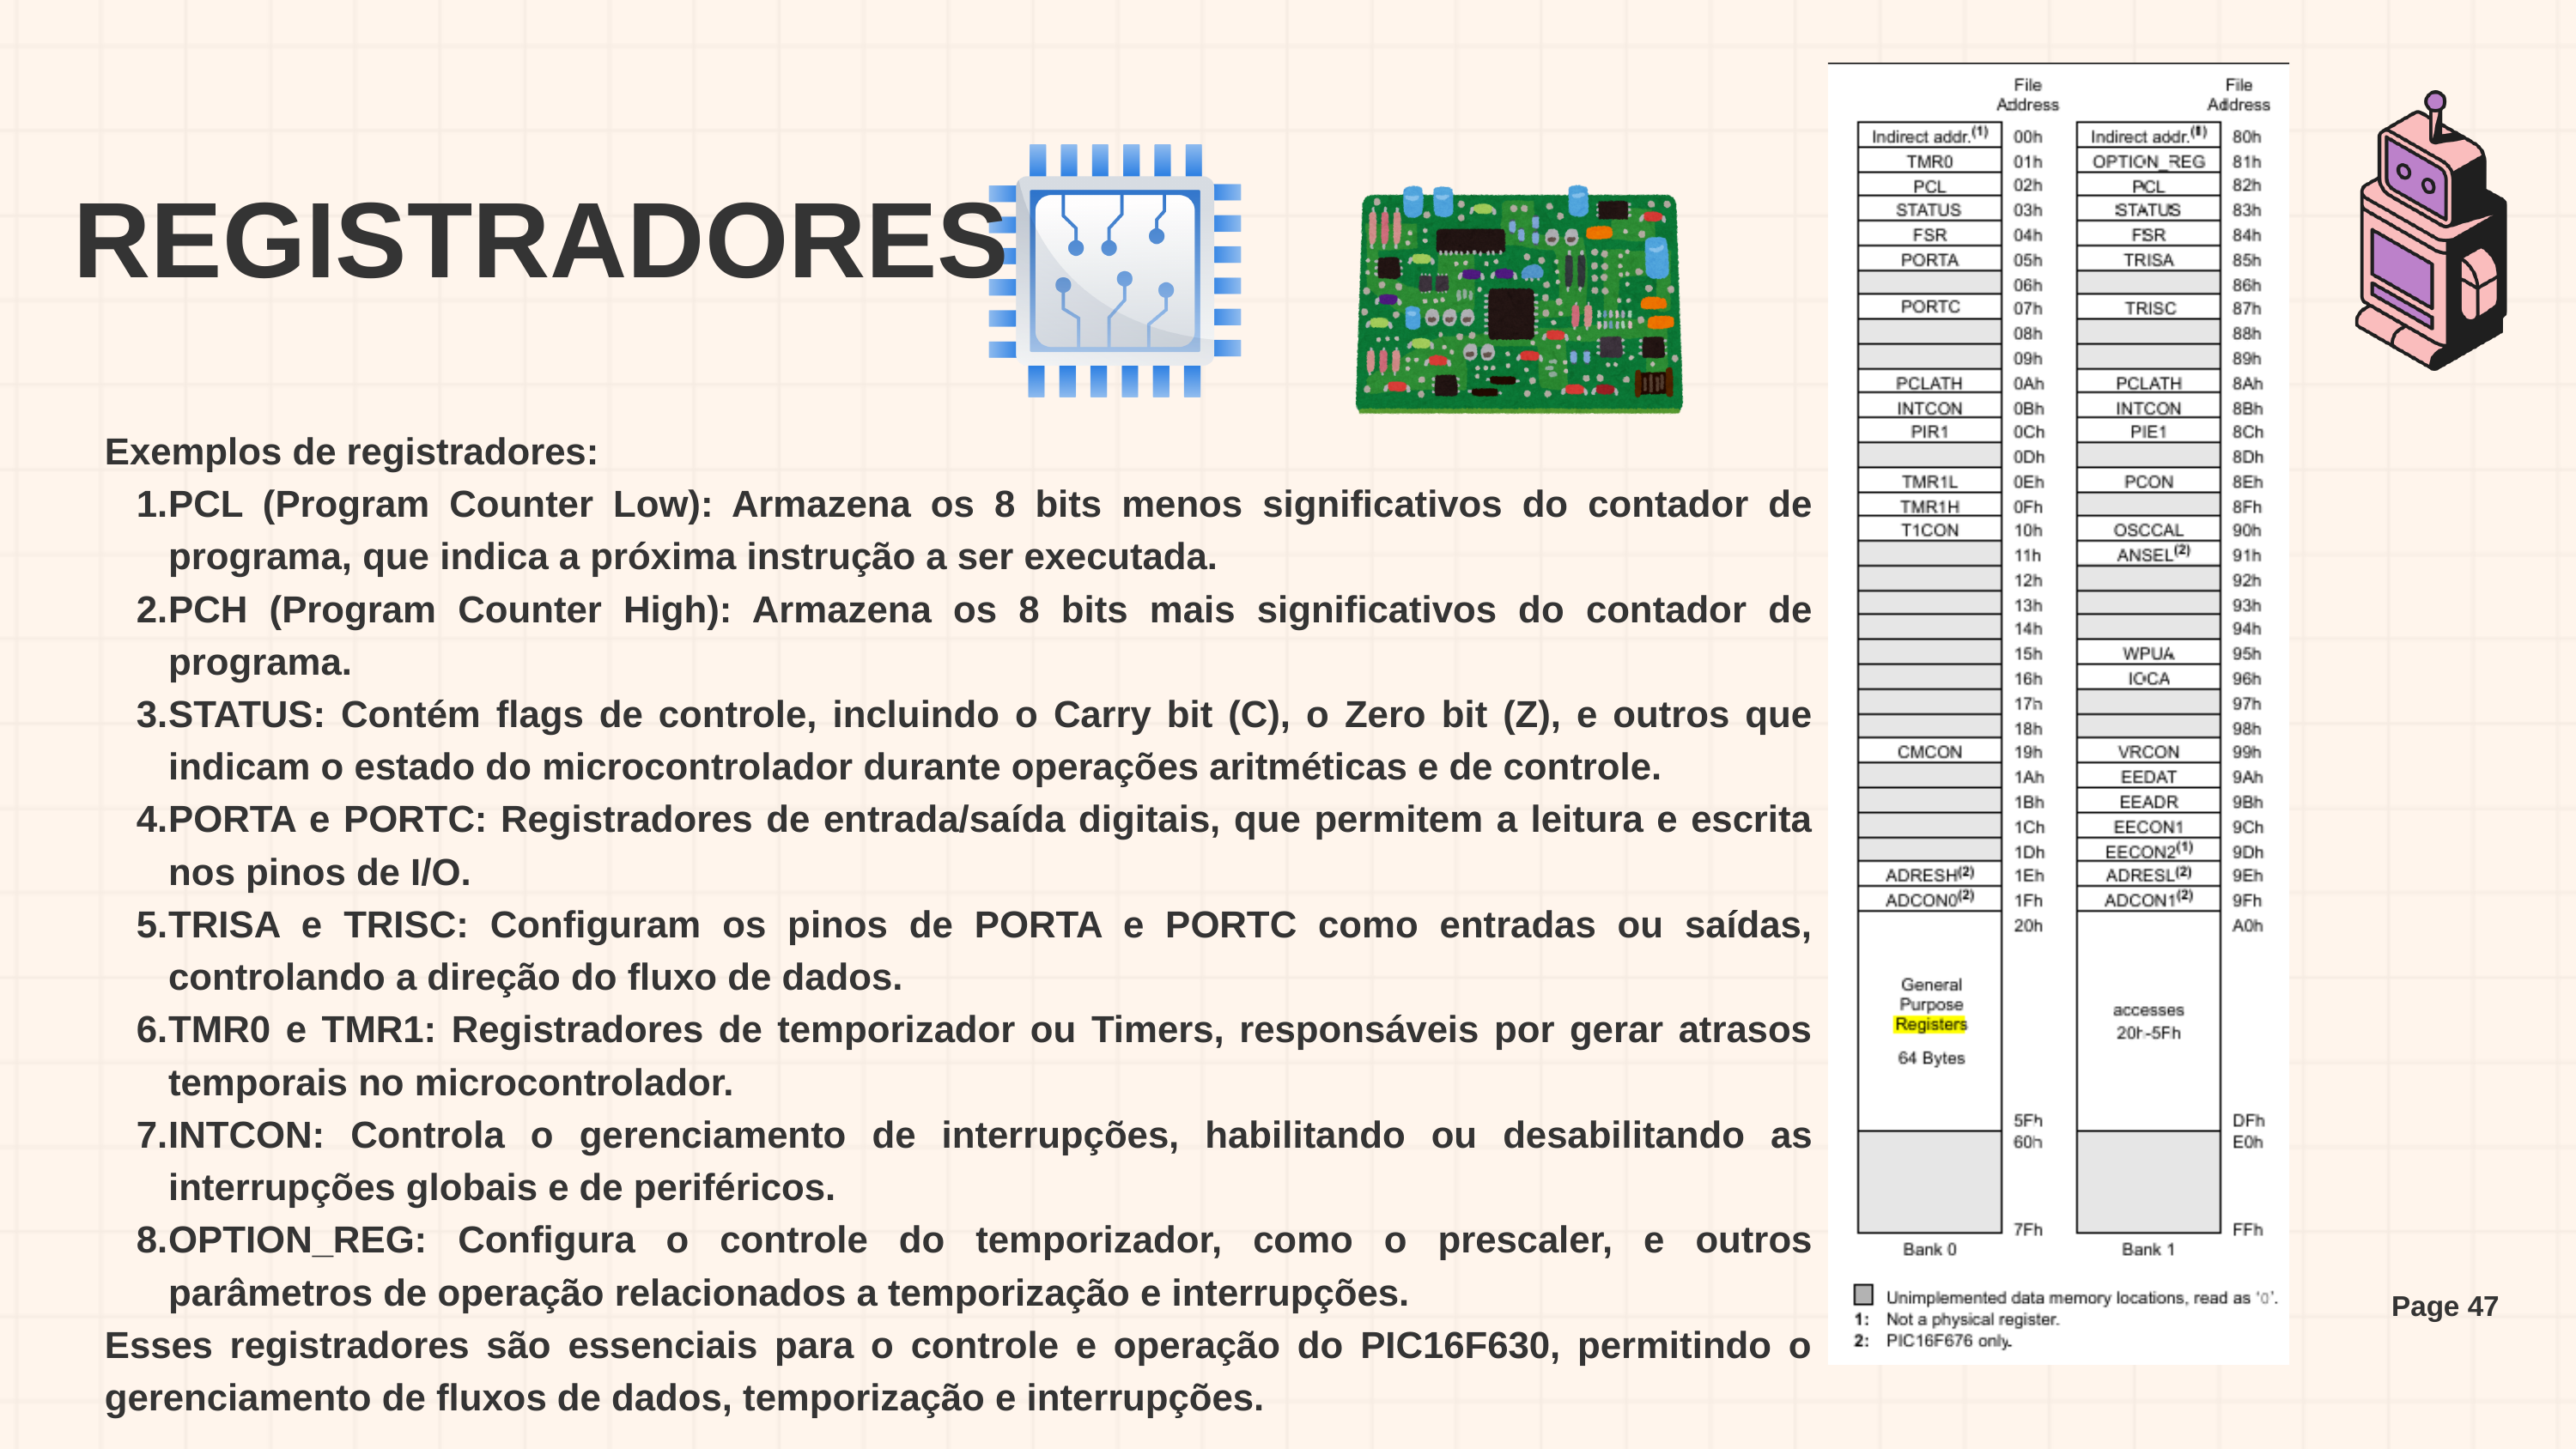

REGISTRADORES

Exemplos de registradores:
PCL (Program Counter Low): Armazena os 8 bits menos significativos do contador de programa, que indica a próxima instrução a ser executada.
PCH (Program Counter High): Armazena os 8 bits mais significativos do contador de programa.
STATUS: Contém flags de controle, incluindo o Carry bit (C), o Zero bit (Z), e outros que indicam o estado do microcontrolador durante operações aritméticas e de controle.
PORTA e PORTC: Registradores de entrada/saída digitais, que permitem a leitura e escrita nos pinos de I/O.
TRISA e TRISC: Configuram os pinos de PORTA e PORTC como entradas ou saídas, controlando a direção do fluxo de dados.
TMR0 e TMR1: Registradores de temporizador ou Timers, responsáveis por gerar atrasos temporais no microcontrolador.
INTCON: Controla o gerenciamento de interrupções, habilitando ou desabilitando as interrupções globais e de periféricos.
OPTION_REG: Configura o controle do temporizador, como o prescaler, e outros parâmetros de operação relacionados a temporização e interrupções.
Esses registradores são essenciais para o controle e operação do PIC16F630, permitindo o gerenciamento de fluxos de dados, temporização e interrupções.

Page 47